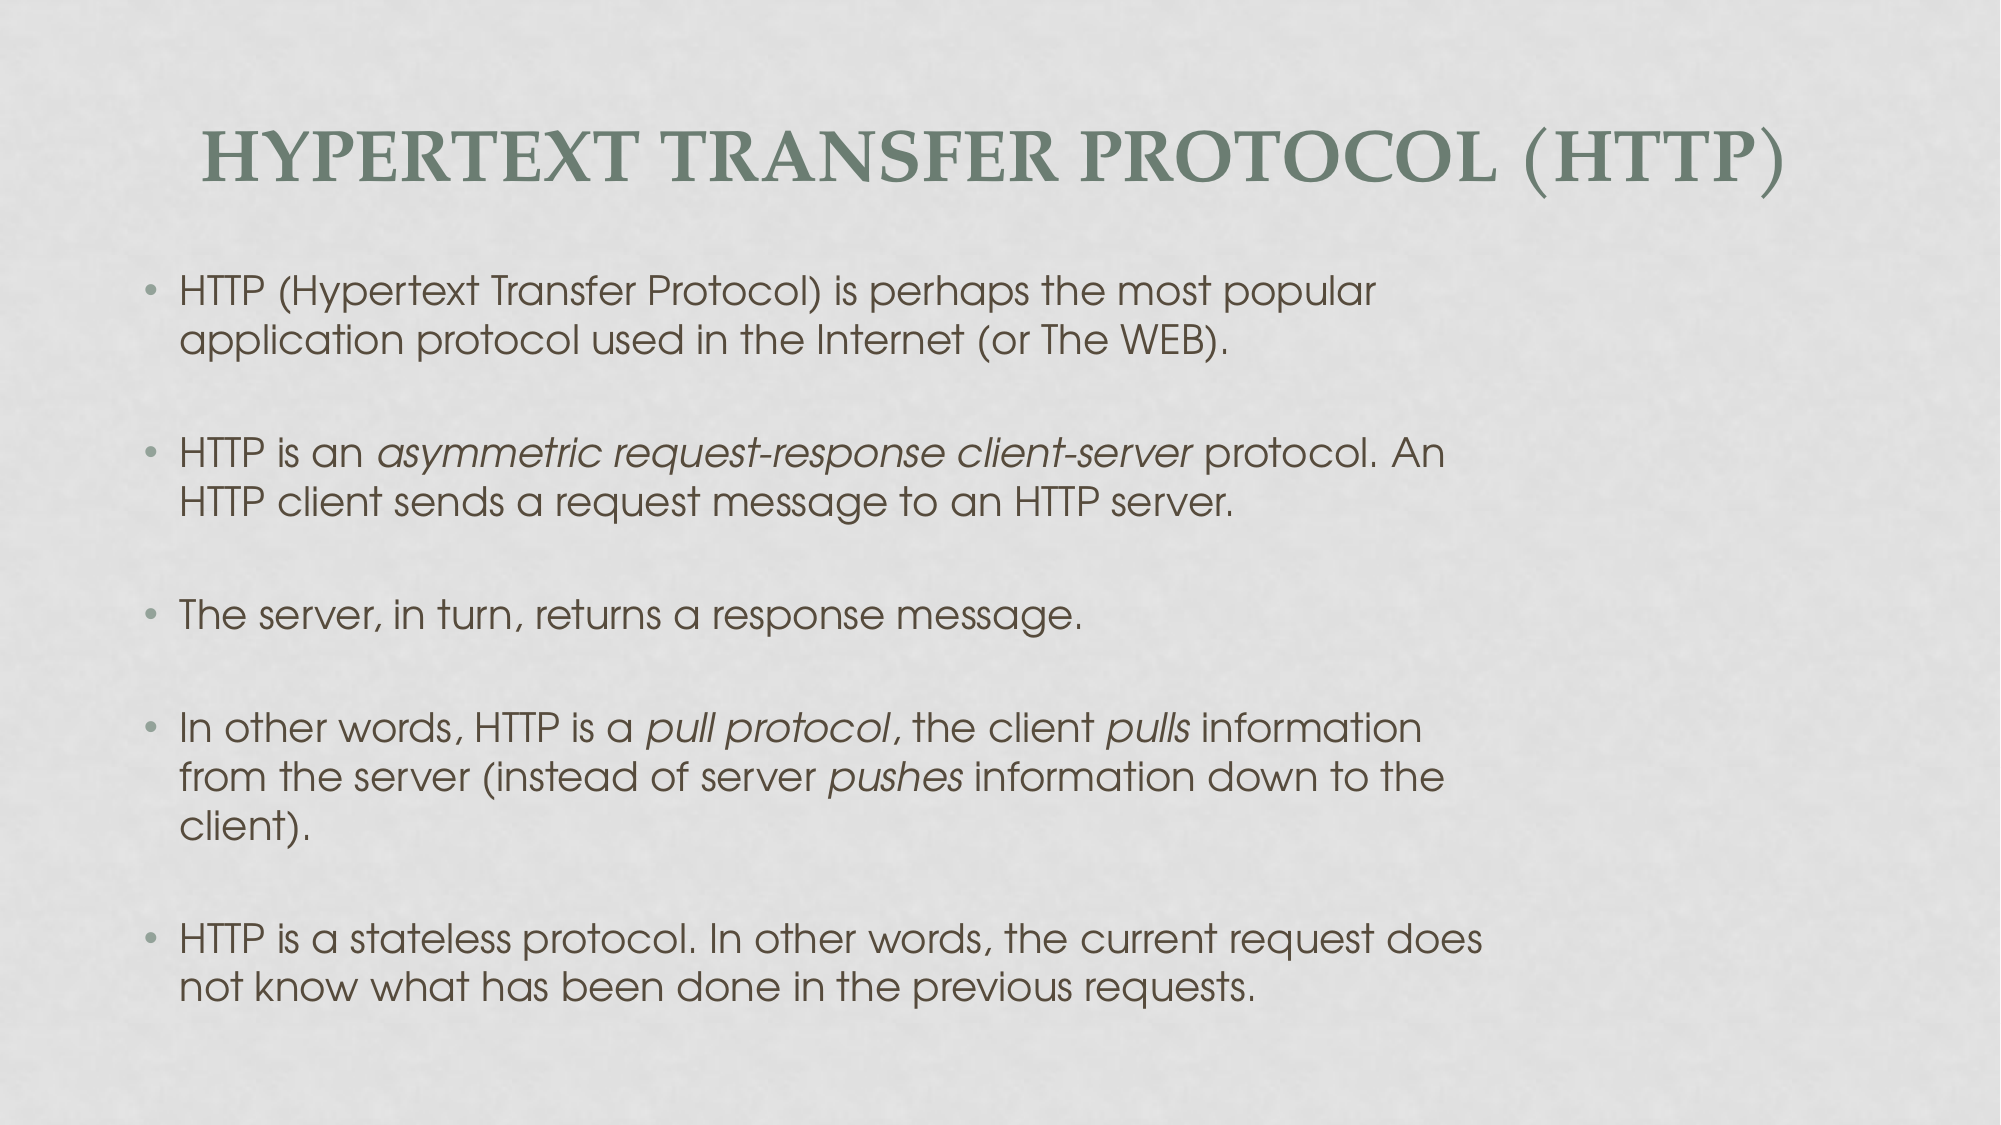

# HyperText Transfer Protocol (HTTP)
HTTP (Hypertext Transfer Protocol) is perhaps the most popular application protocol used in the Internet (or The WEB).

HTTP is an asymmetric request-response client-server protocol. An HTTP client sends a request message to an HTTP server.

The server, in turn, returns a response message.

In other words, HTTP is a pull protocol, the client pulls information from the server (instead of server pushes information down to the client).

HTTP is a stateless protocol. In other words, the current request does not know what has been done in the previous requests.

veena suresh,PESU